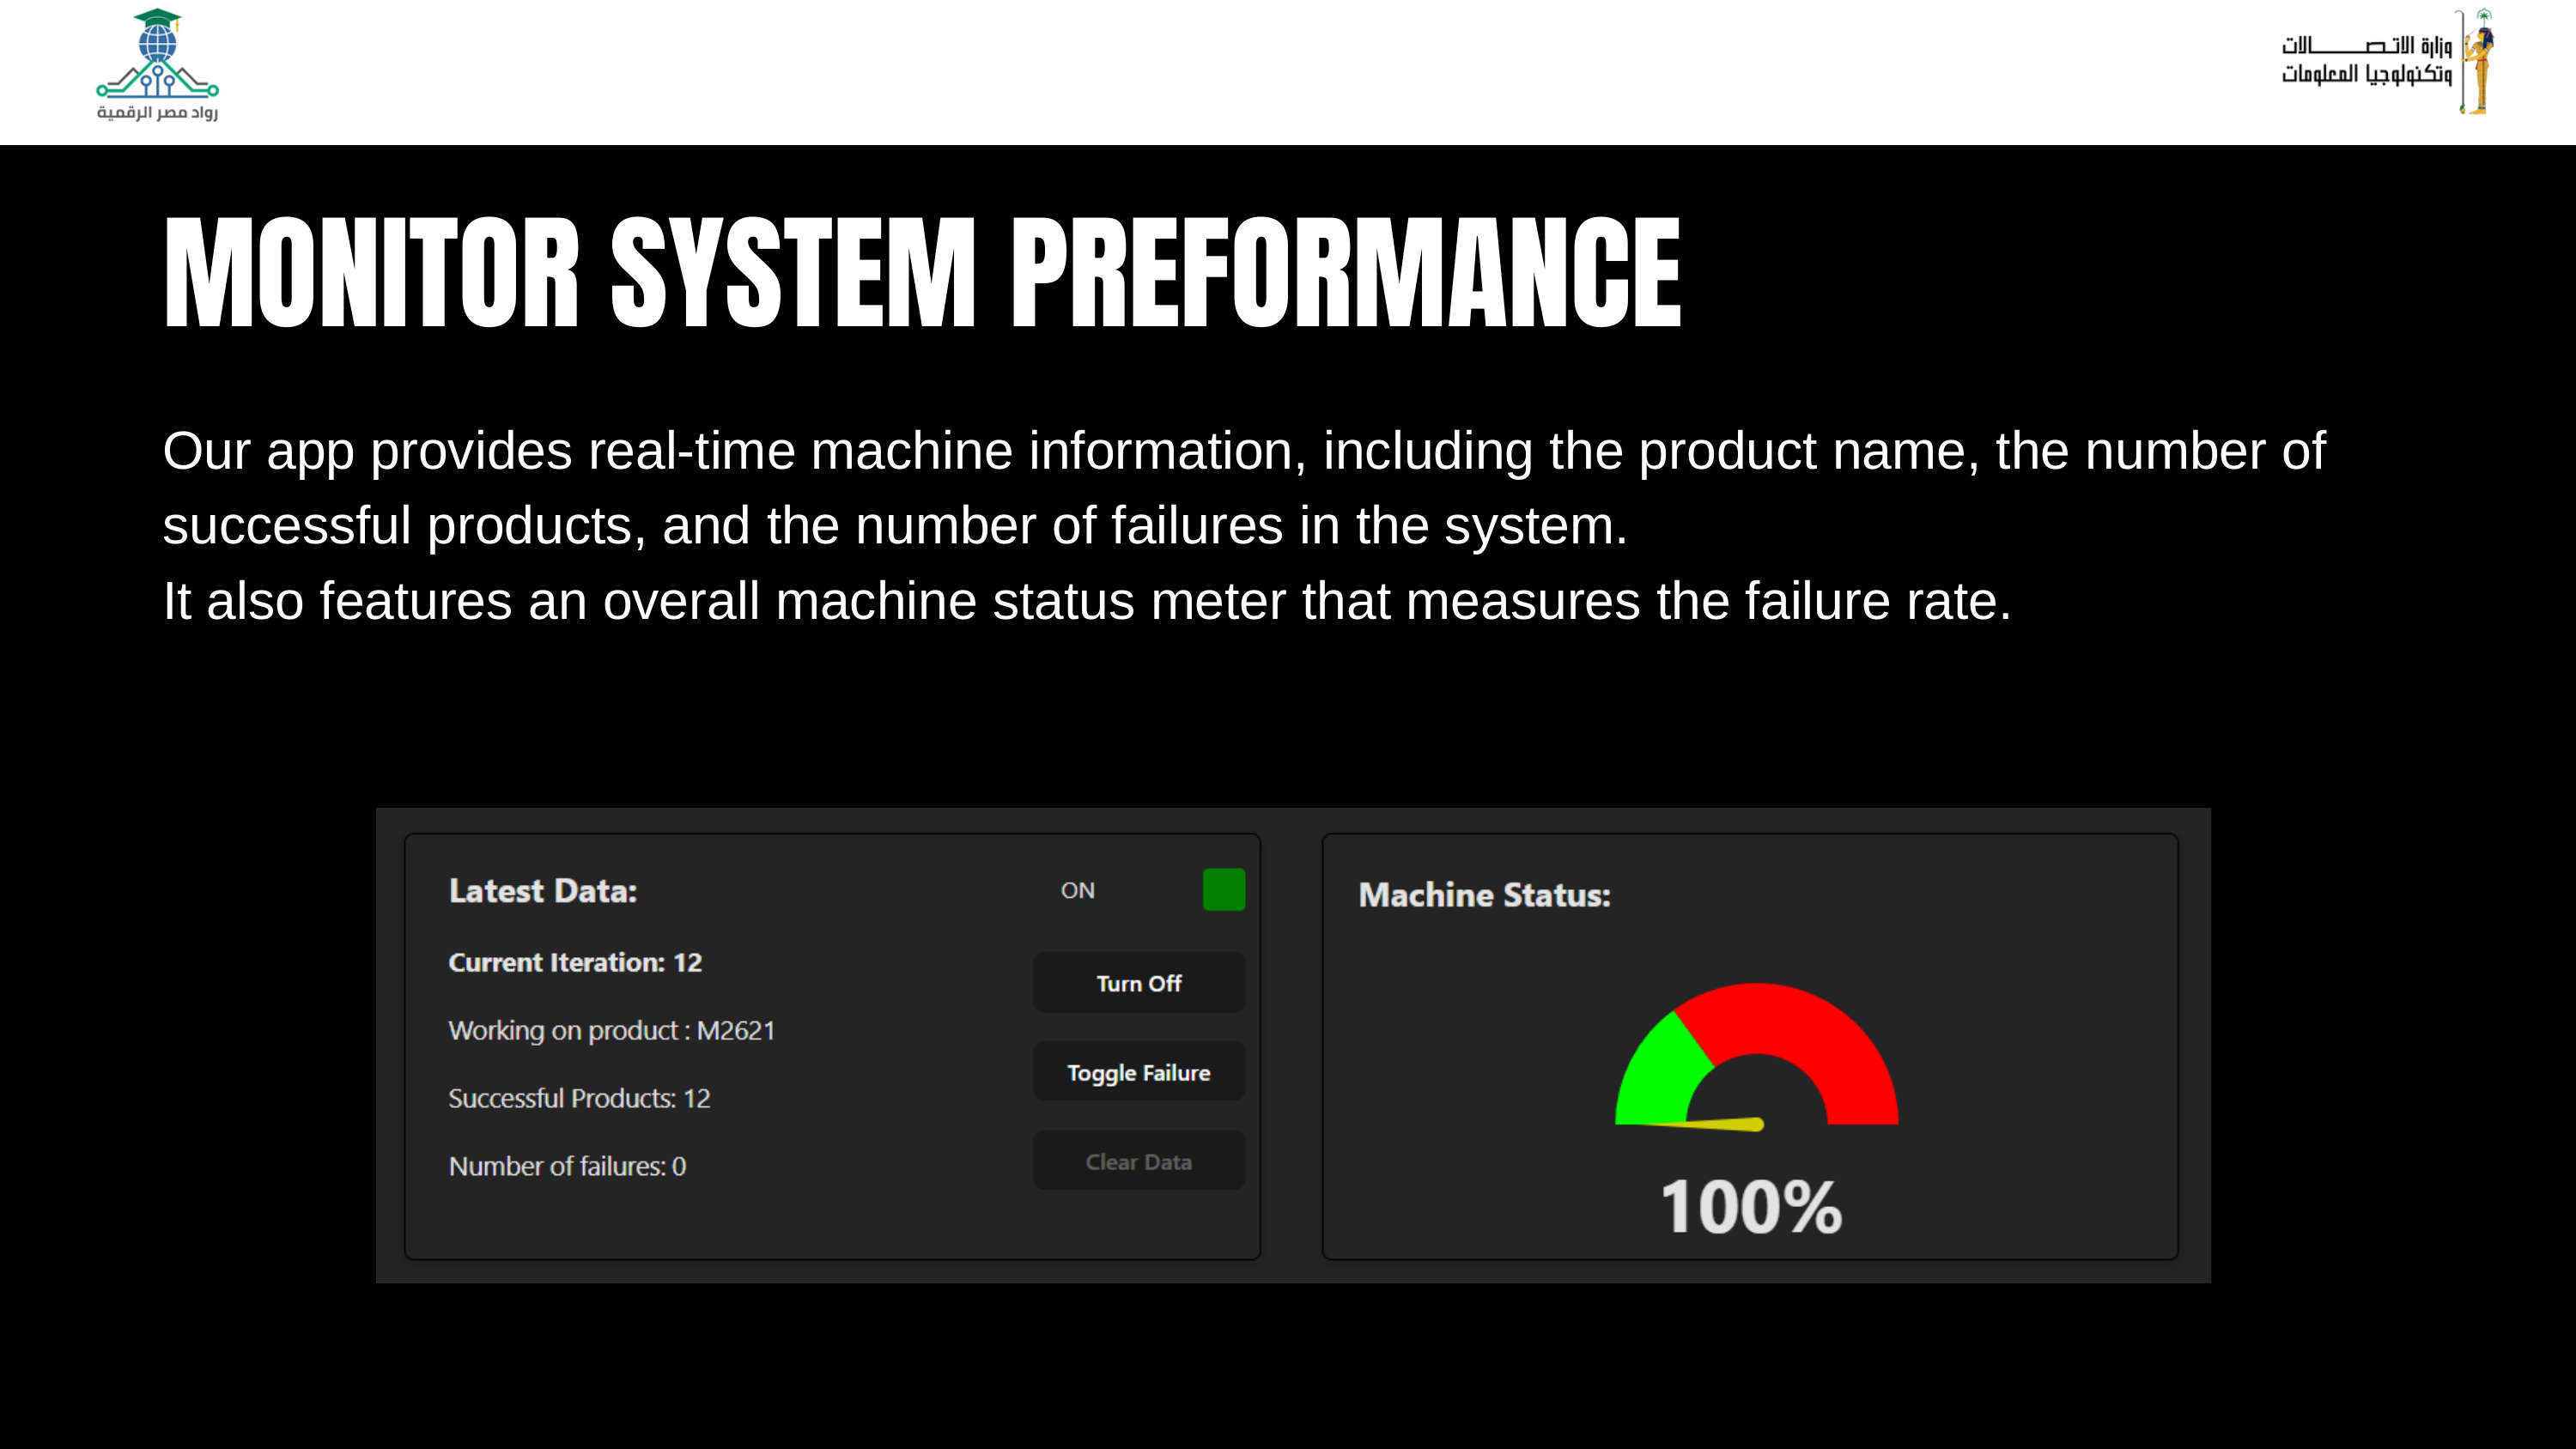

MONITOR SYSTEM PREFORMANCE
Our app provides real-time machine information, including the product name, the number of successful products, and the number of failures in the system.
It also features an overall machine status meter that measures the failure rate.